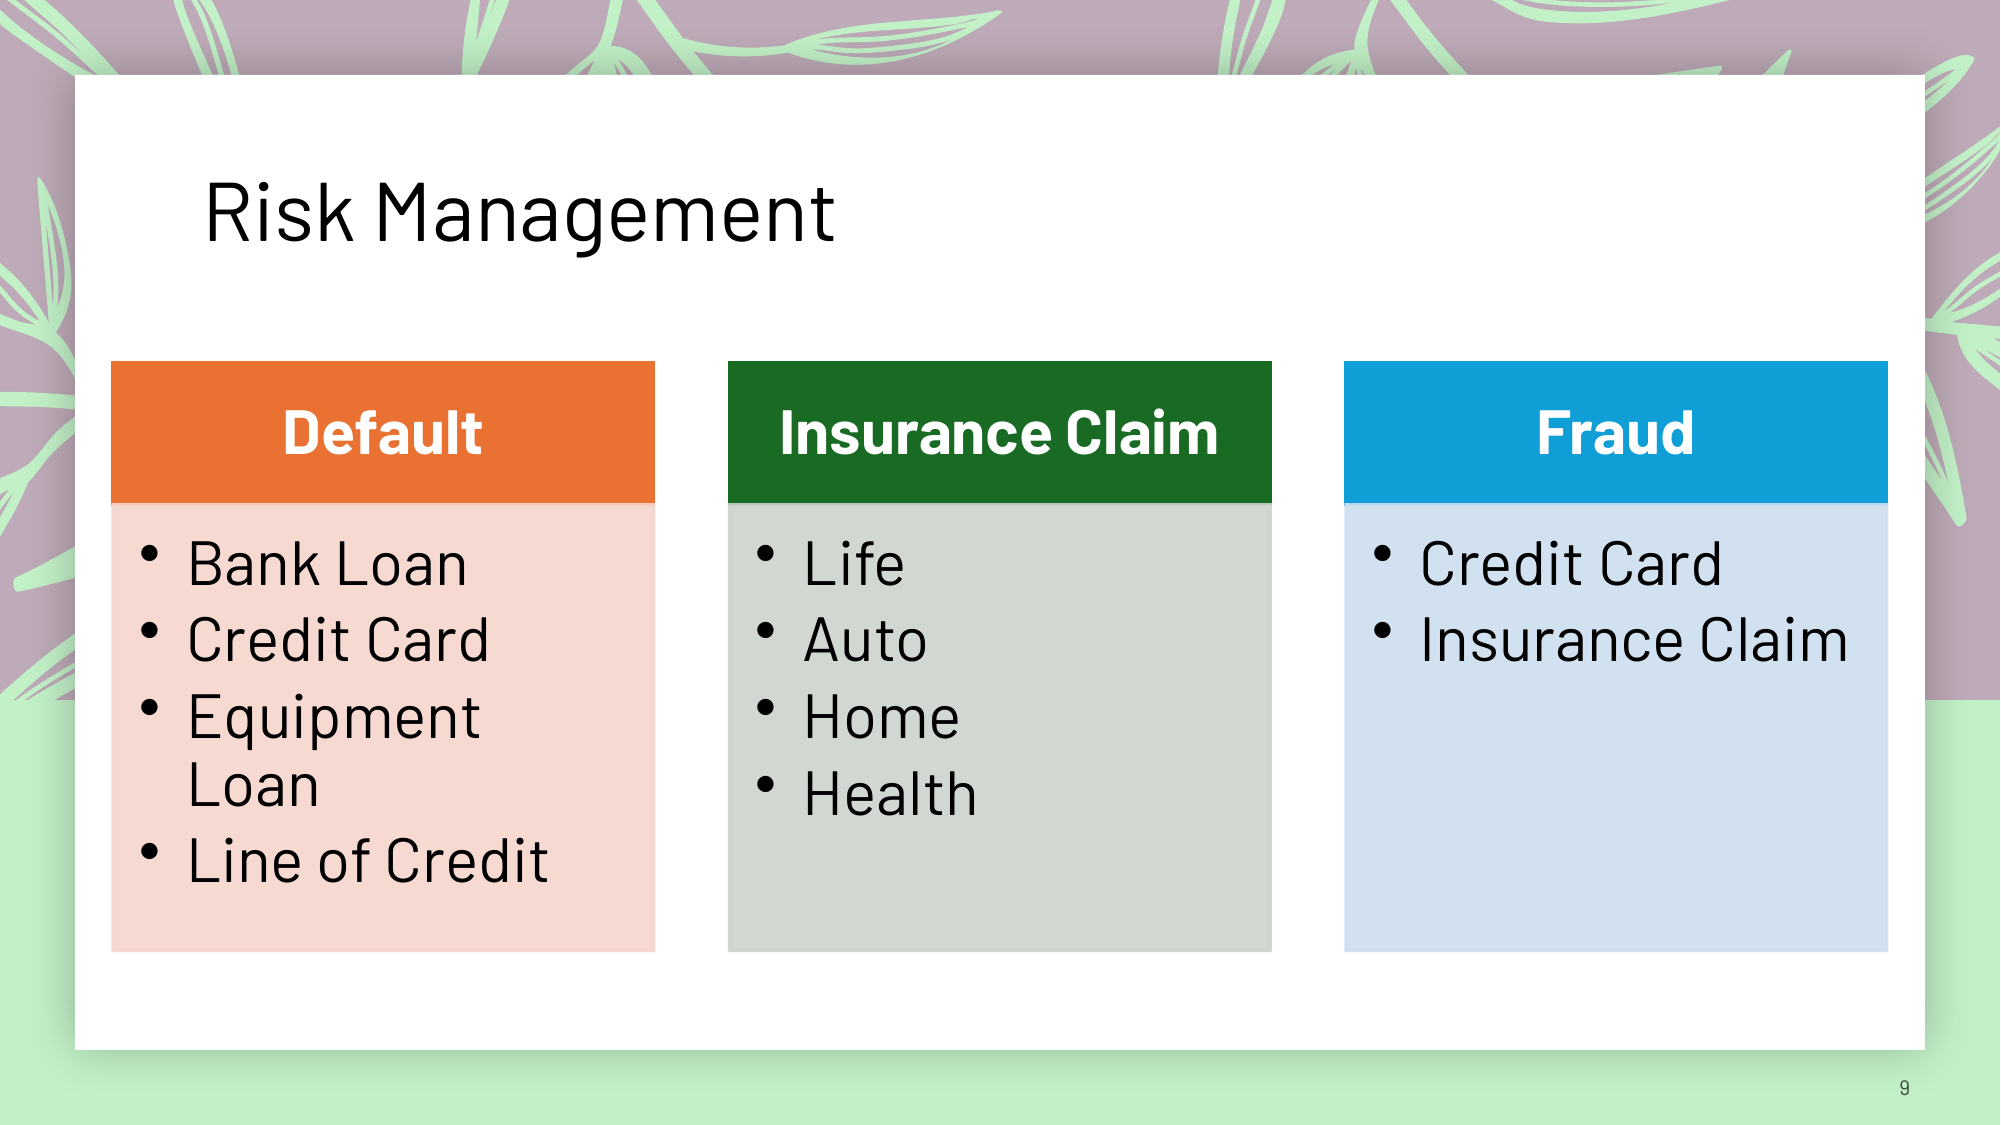

# Risk Management

Default
Bank Loan
Credit Card
Equipment Loan
Line of Credit
Insurance Claim
Life
Auto
Home
Health
Fraud
Credit Card
Insurance Claim
9